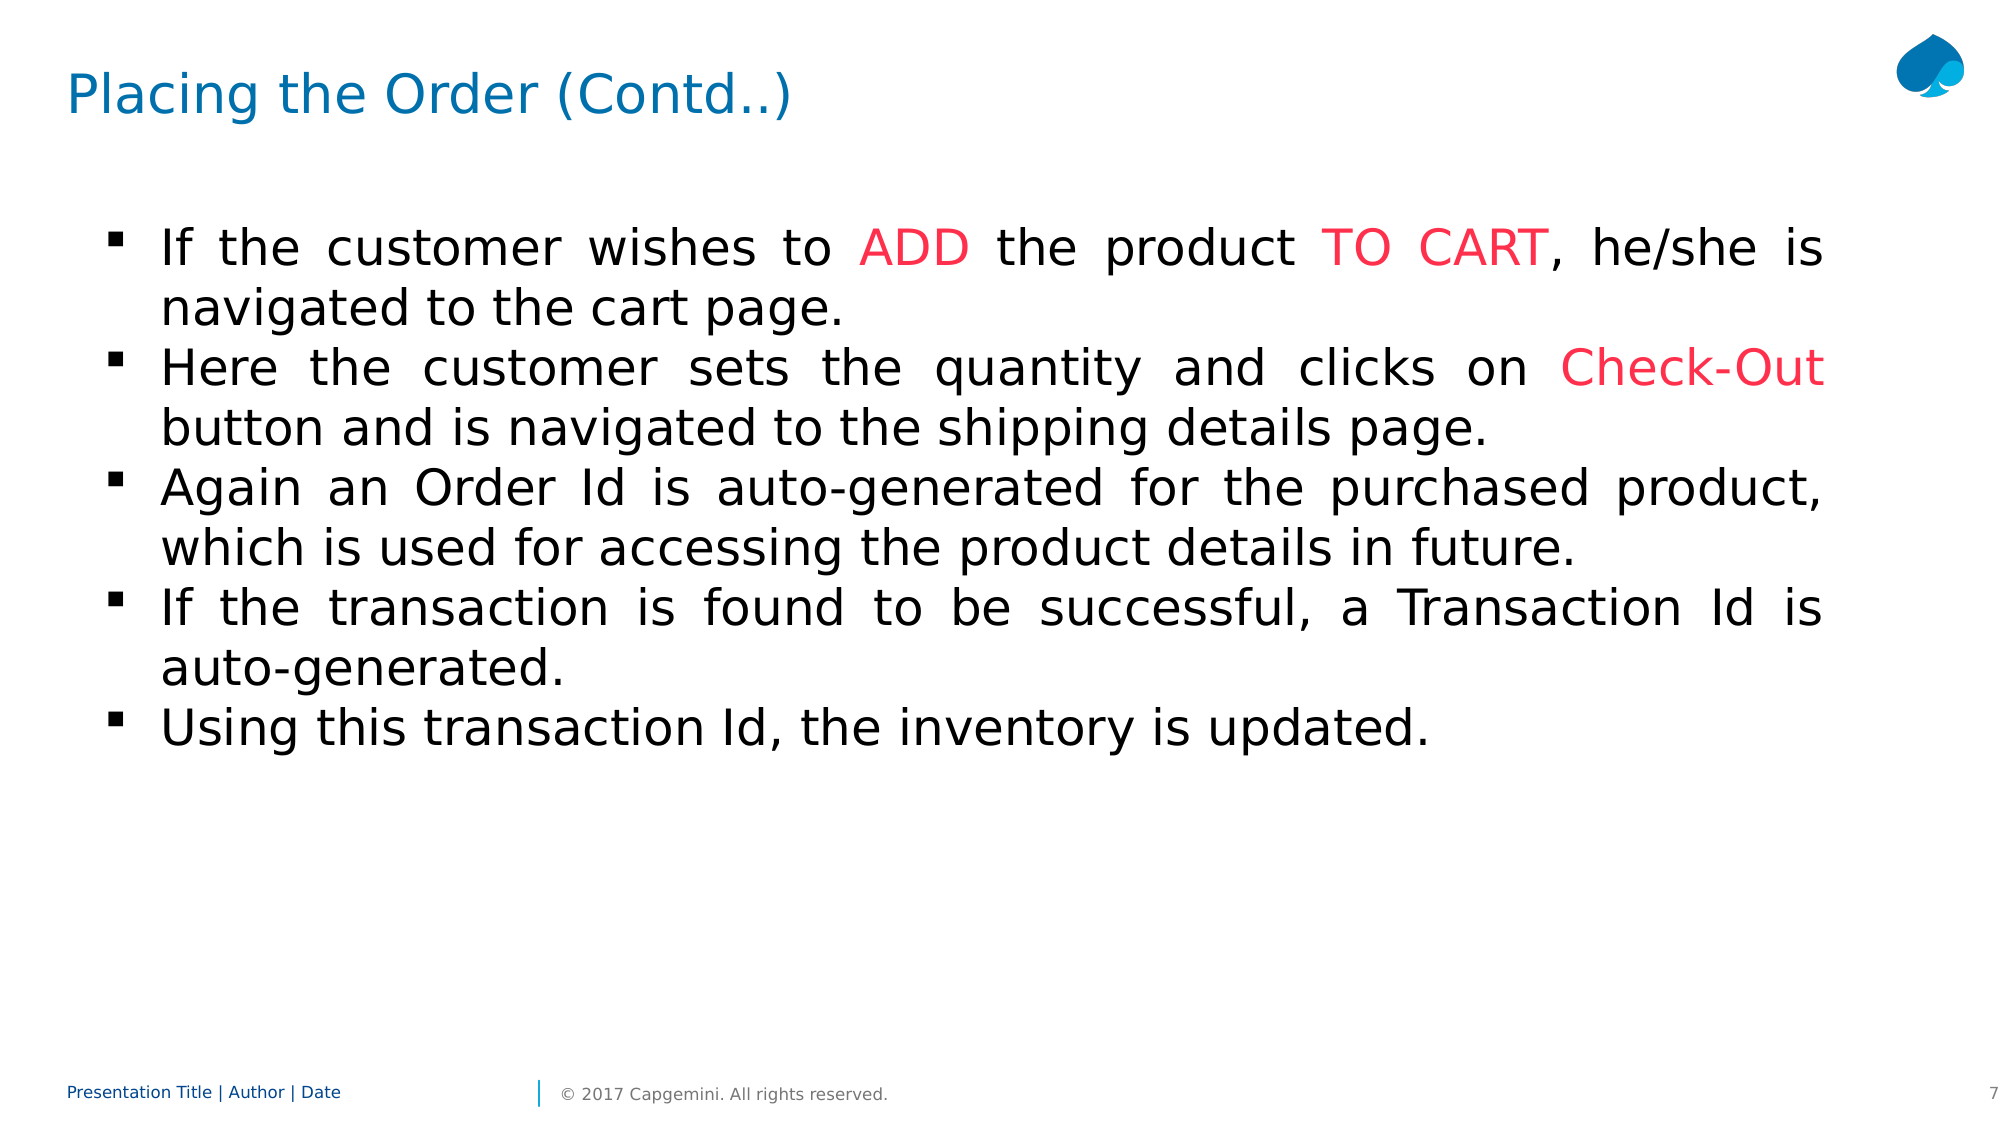

# Placing the Order (Contd..)
If the customer wishes to ADD the product TO CART, he/she is navigated to the cart page.
Here the customer sets the quantity and clicks on Check-Out button and is navigated to the shipping details page.
Again an Order Id is auto-generated for the purchased product, which is used for accessing the product details in future.
If the transaction is found to be successful, a Transaction Id is auto-generated.
Using this transaction Id, the inventory is updated.